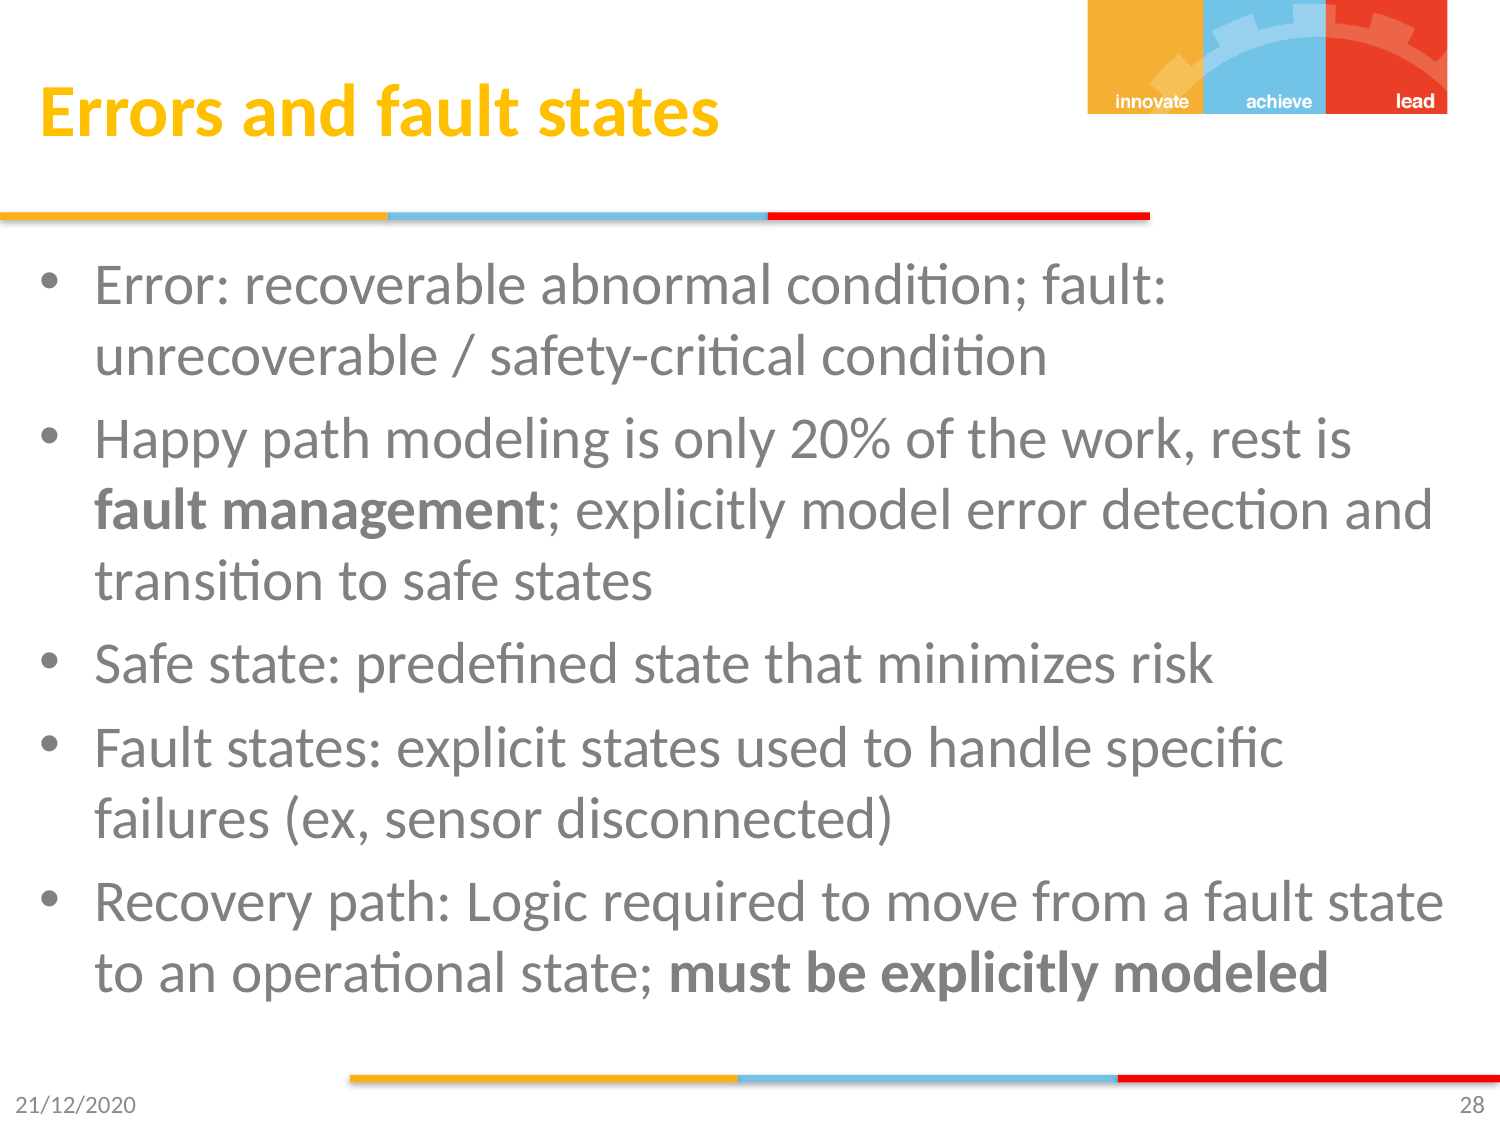

# Errors and fault states
Error: recoverable abnormal condition; fault: unrecoverable / safety-critical condition
Happy path modeling is only 20% of the work, rest is fault management; explicitly model error detection and transition to safe states
Safe state: predefined state that minimizes risk
Fault states: explicit states used to handle specific failures (ex, sensor disconnected)
Recovery path: Logic required to move from a fault state to an operational state; must be explicitly modeled
21/12/2020
28